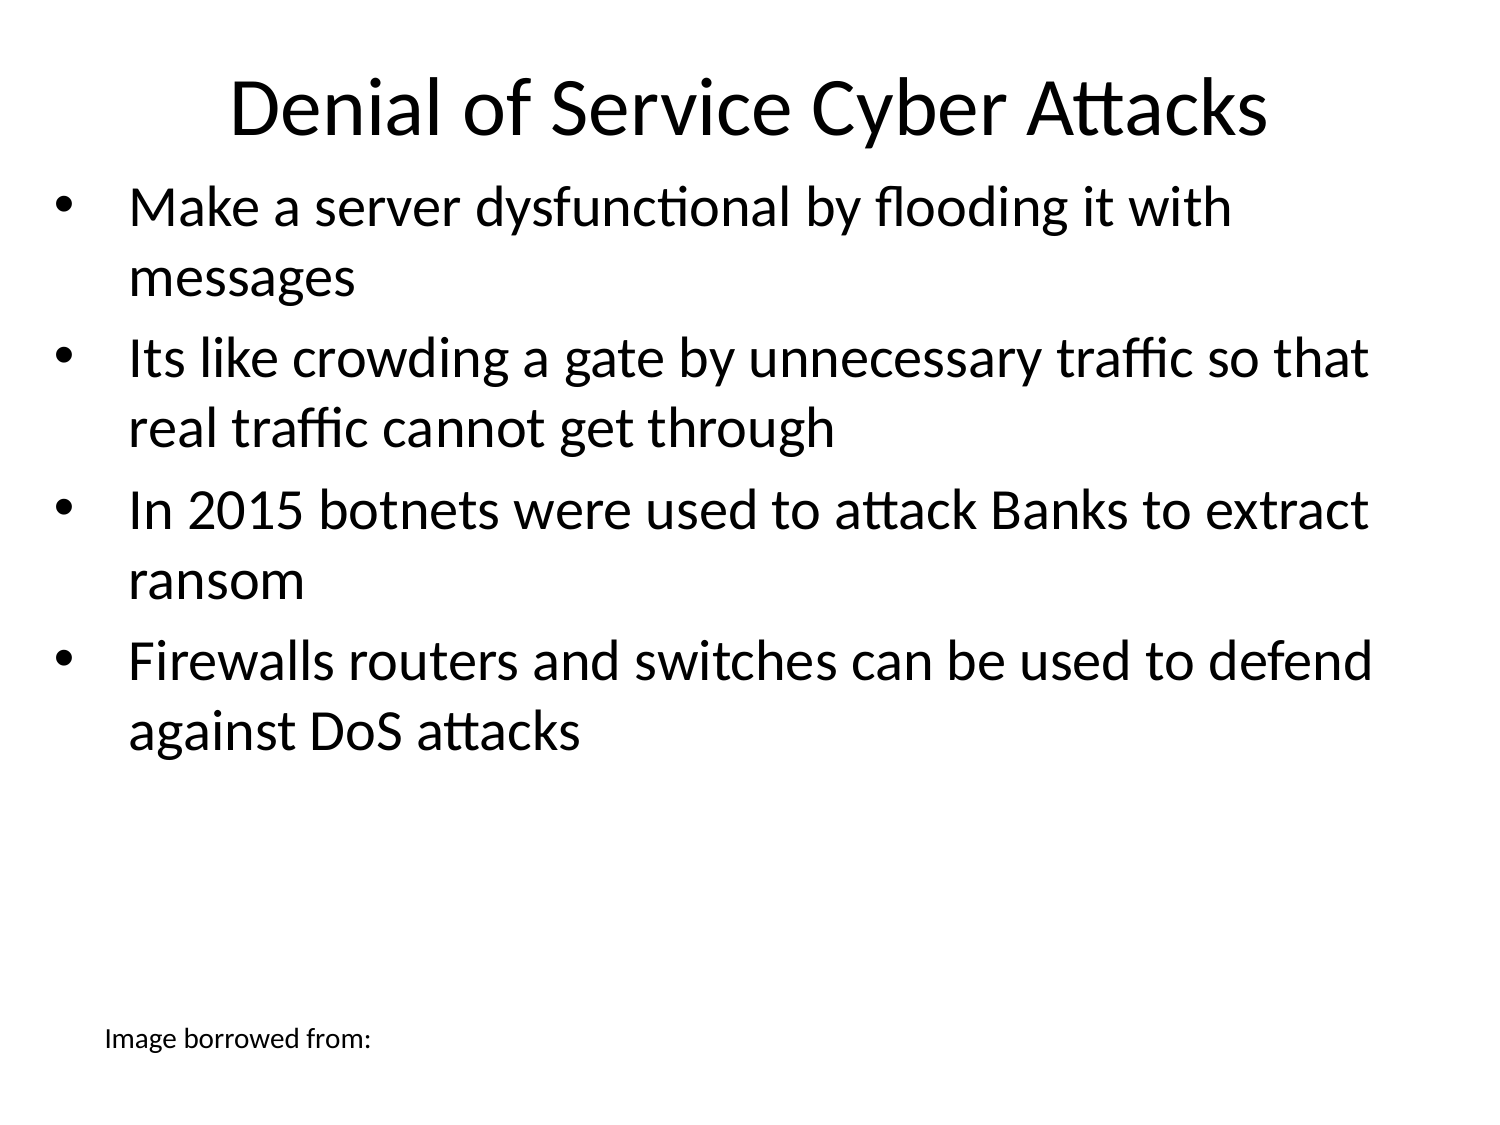

# Denial of Service Cyber Attacks
Make a server dysfunctional by flooding it with messages
Its like crowding a gate by unnecessary traffic so that real traffic cannot get through
In 2015 botnets were used to attack Banks to extract ransom
Firewalls routers and switches can be used to defend against DoS attacks
Image borrowed from: